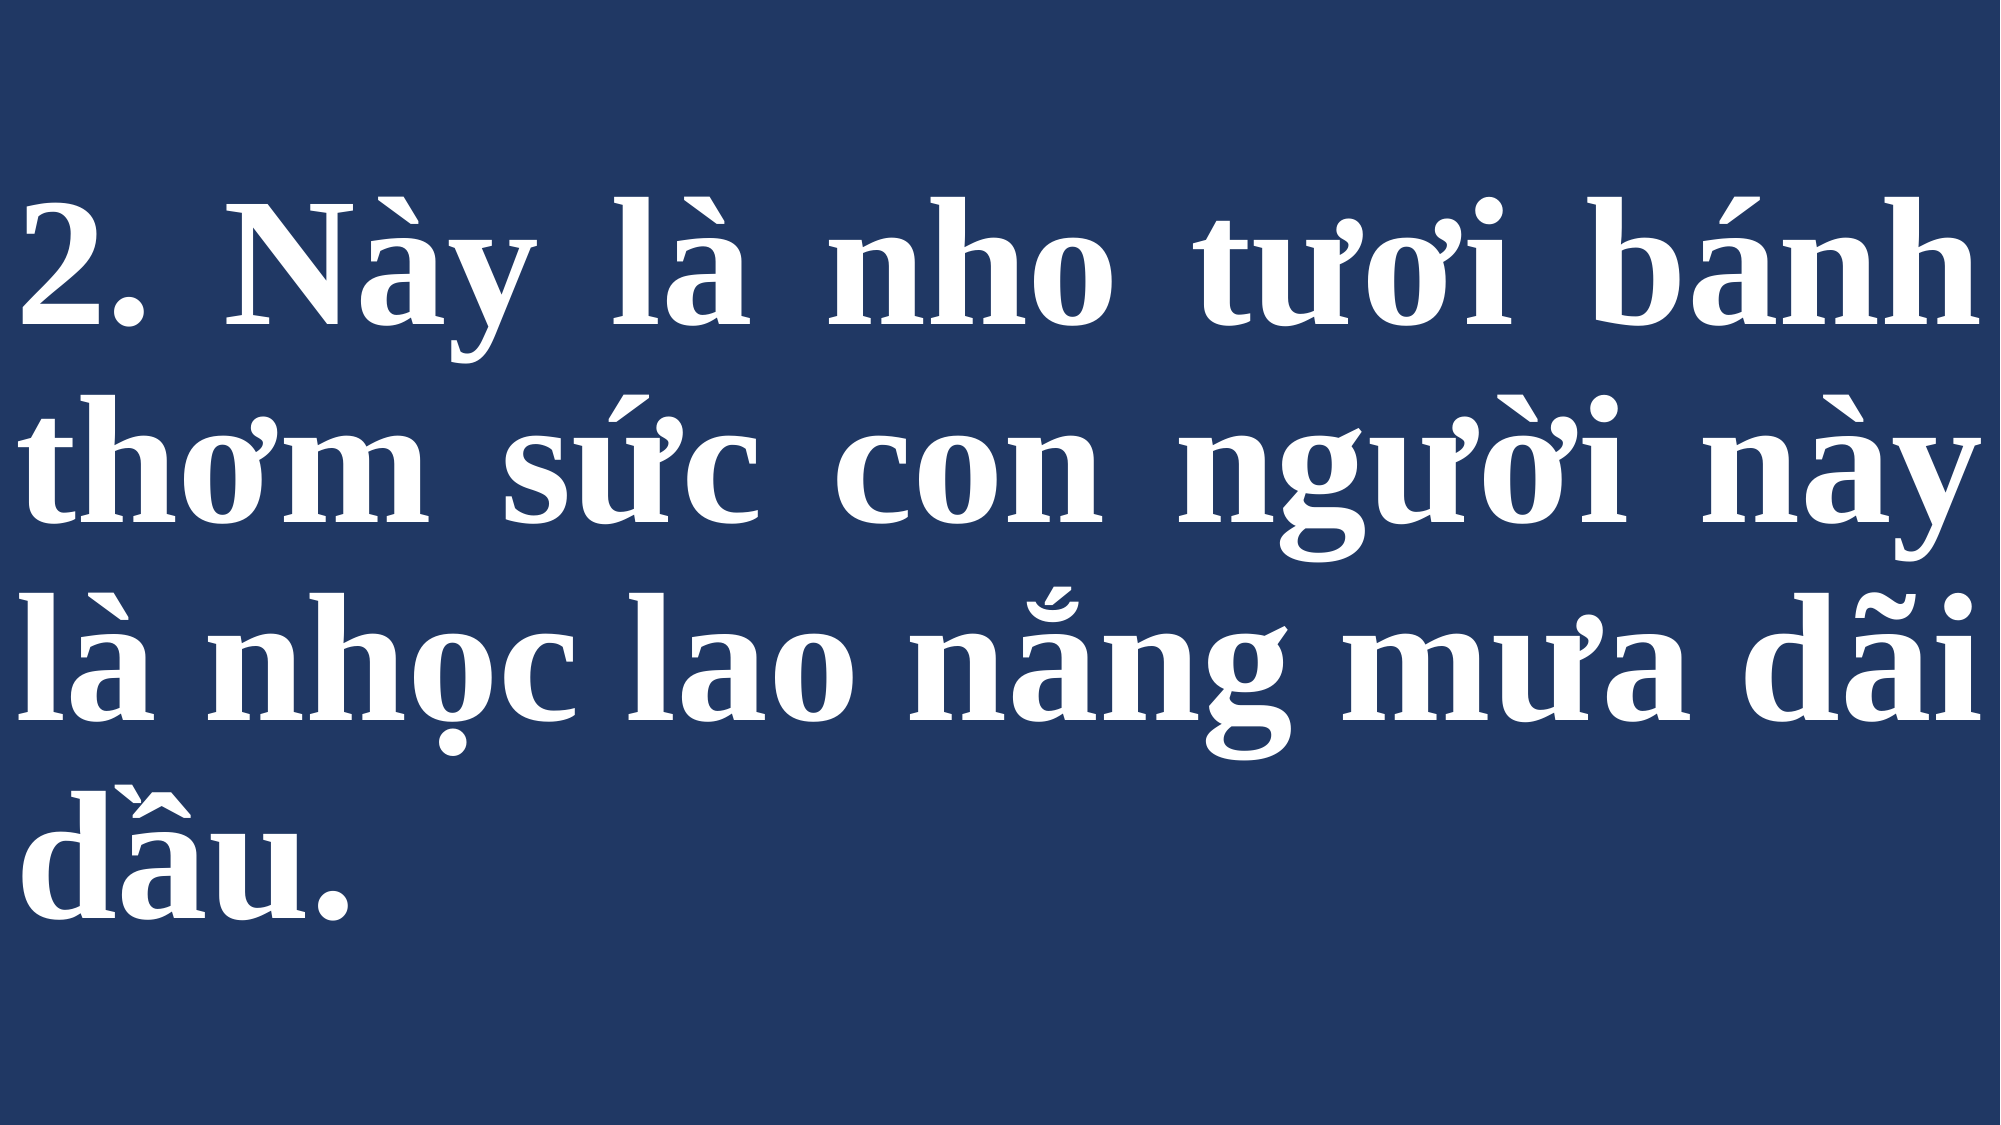

# 2. Này là nho tươi bánh thơm sức con người này là nhọc lao nắng mưa dãi dầu.